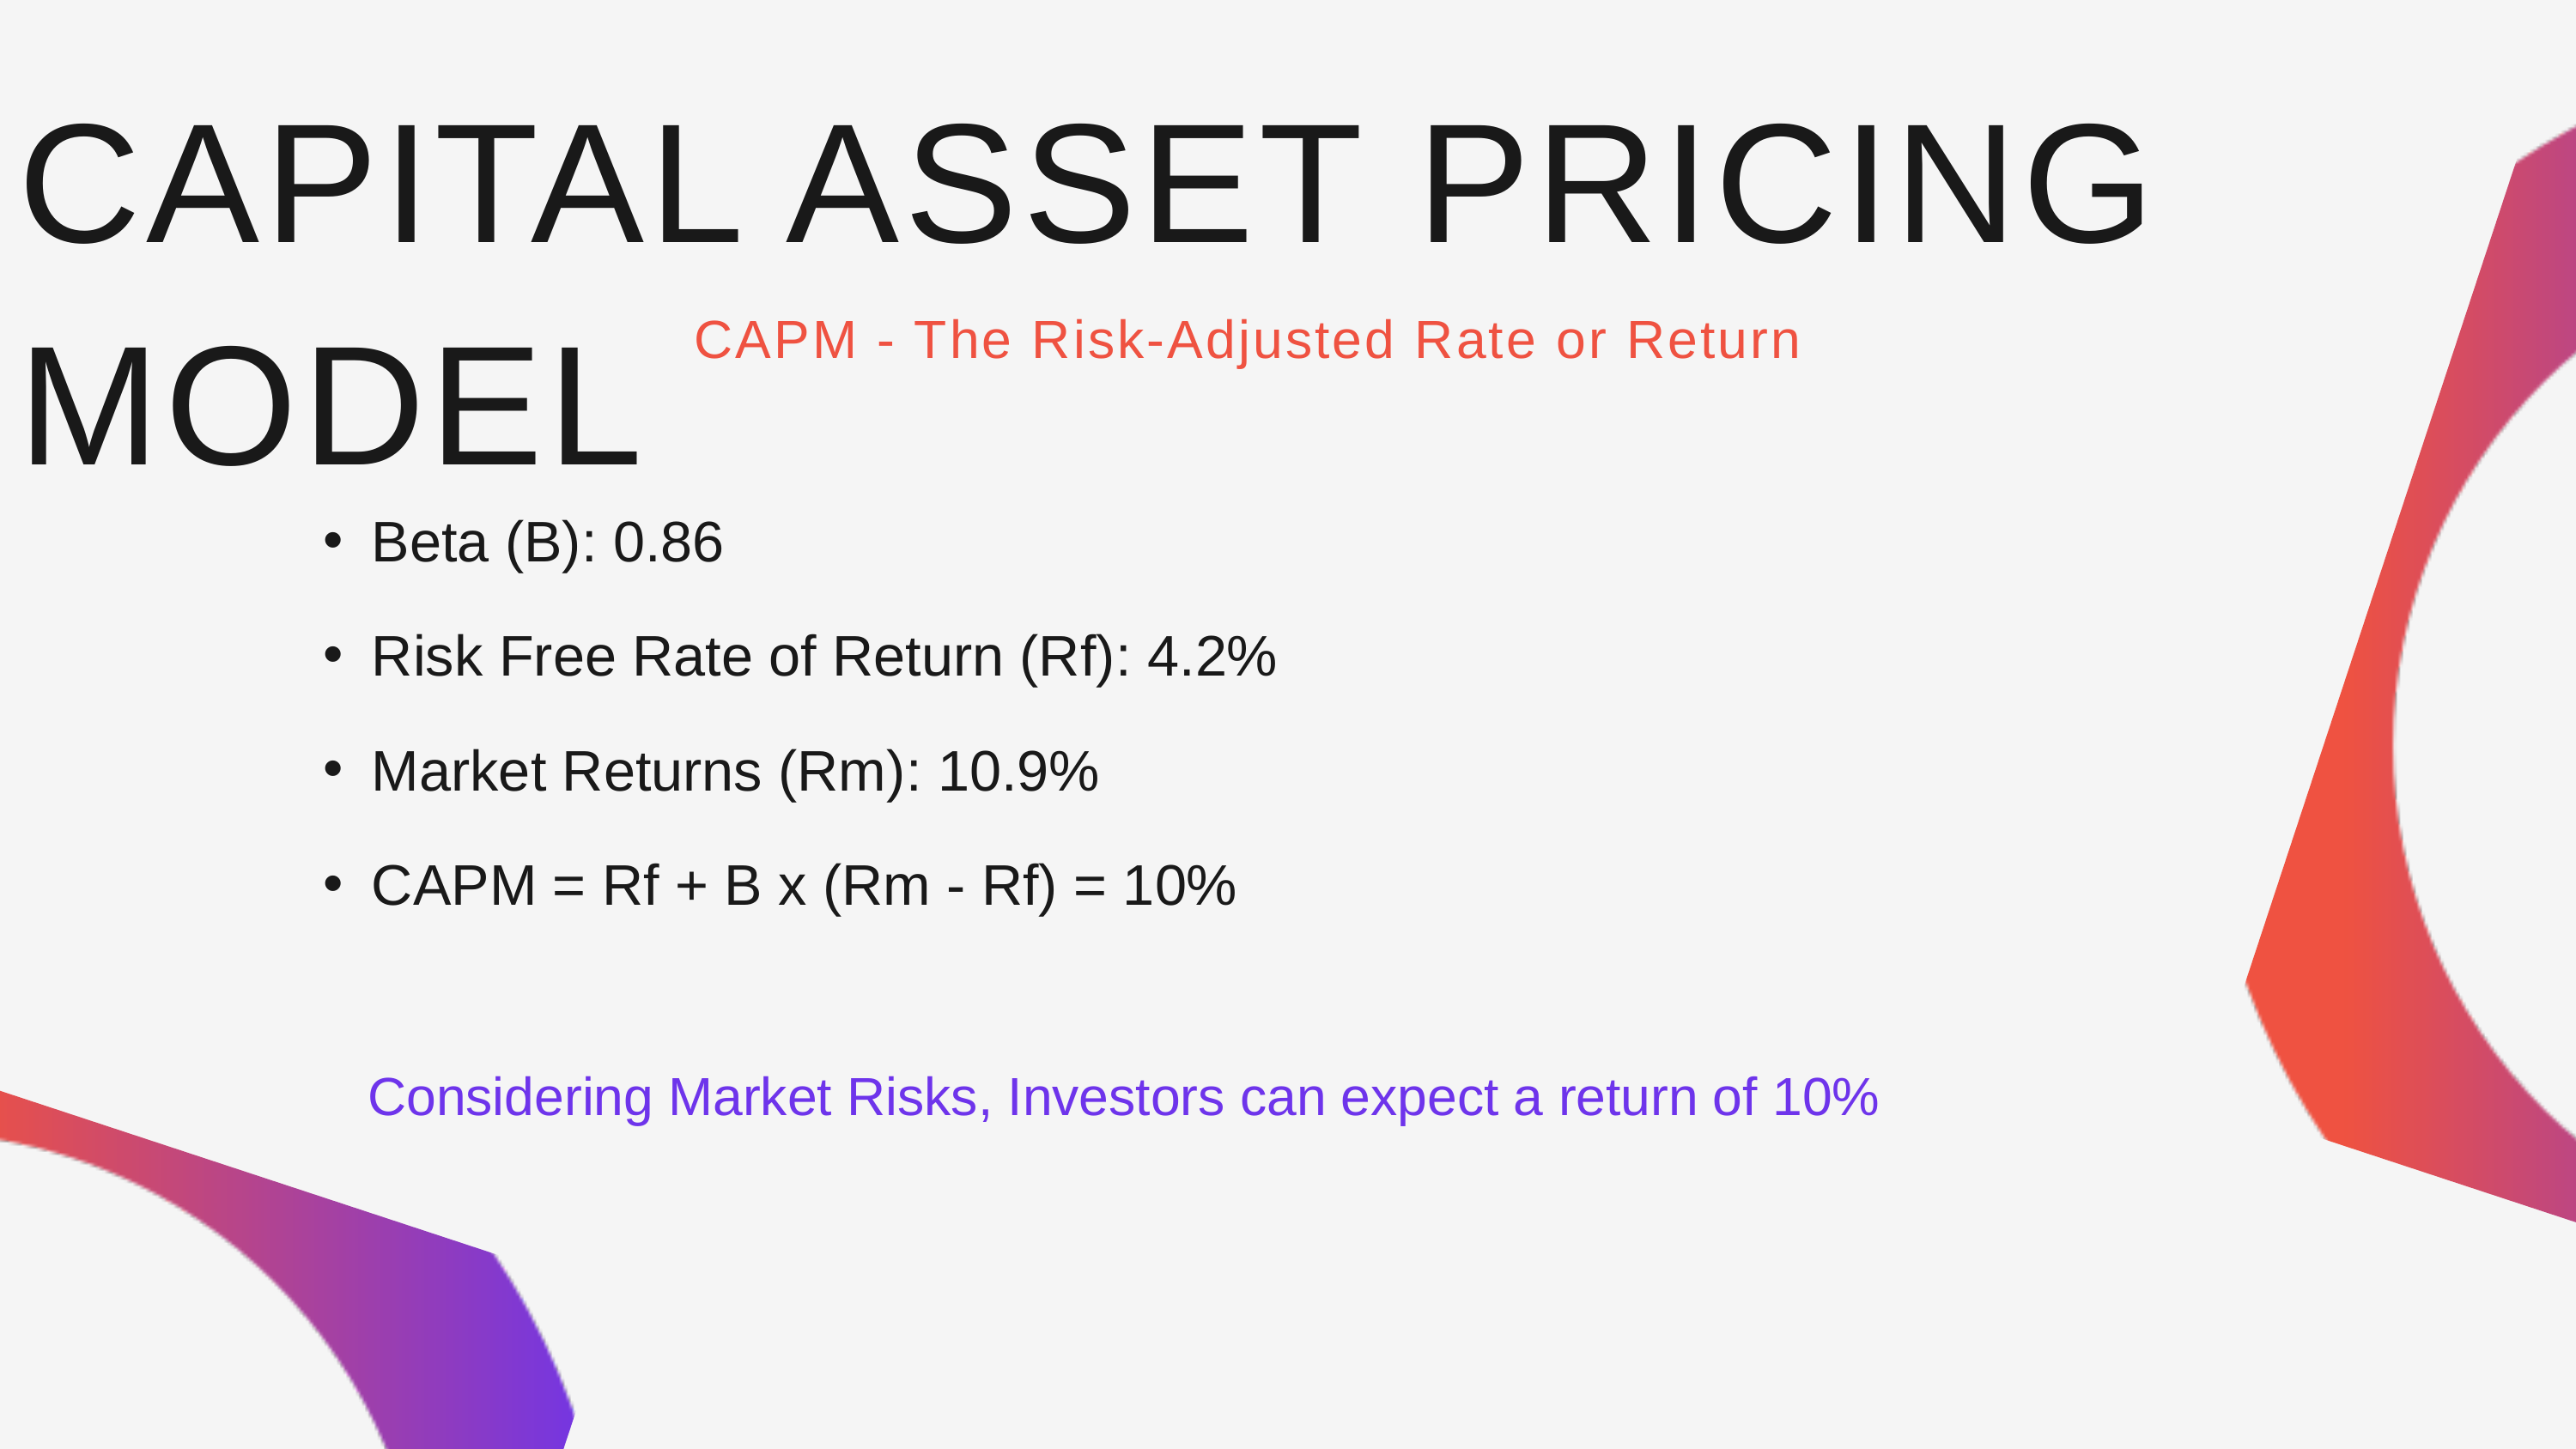

CAPITAL ASSET PRICING MODEL

CAPM - The Risk-Adjusted Rate or Return
Beta (B): 0.86
Risk Free Rate of Return (Rf): 4.2%
Market Returns (Rm): 10.9%
CAPM = Rf + B x (Rm - Rf) = 10%
Considering Market Risks, Investors can expect a return of 10%